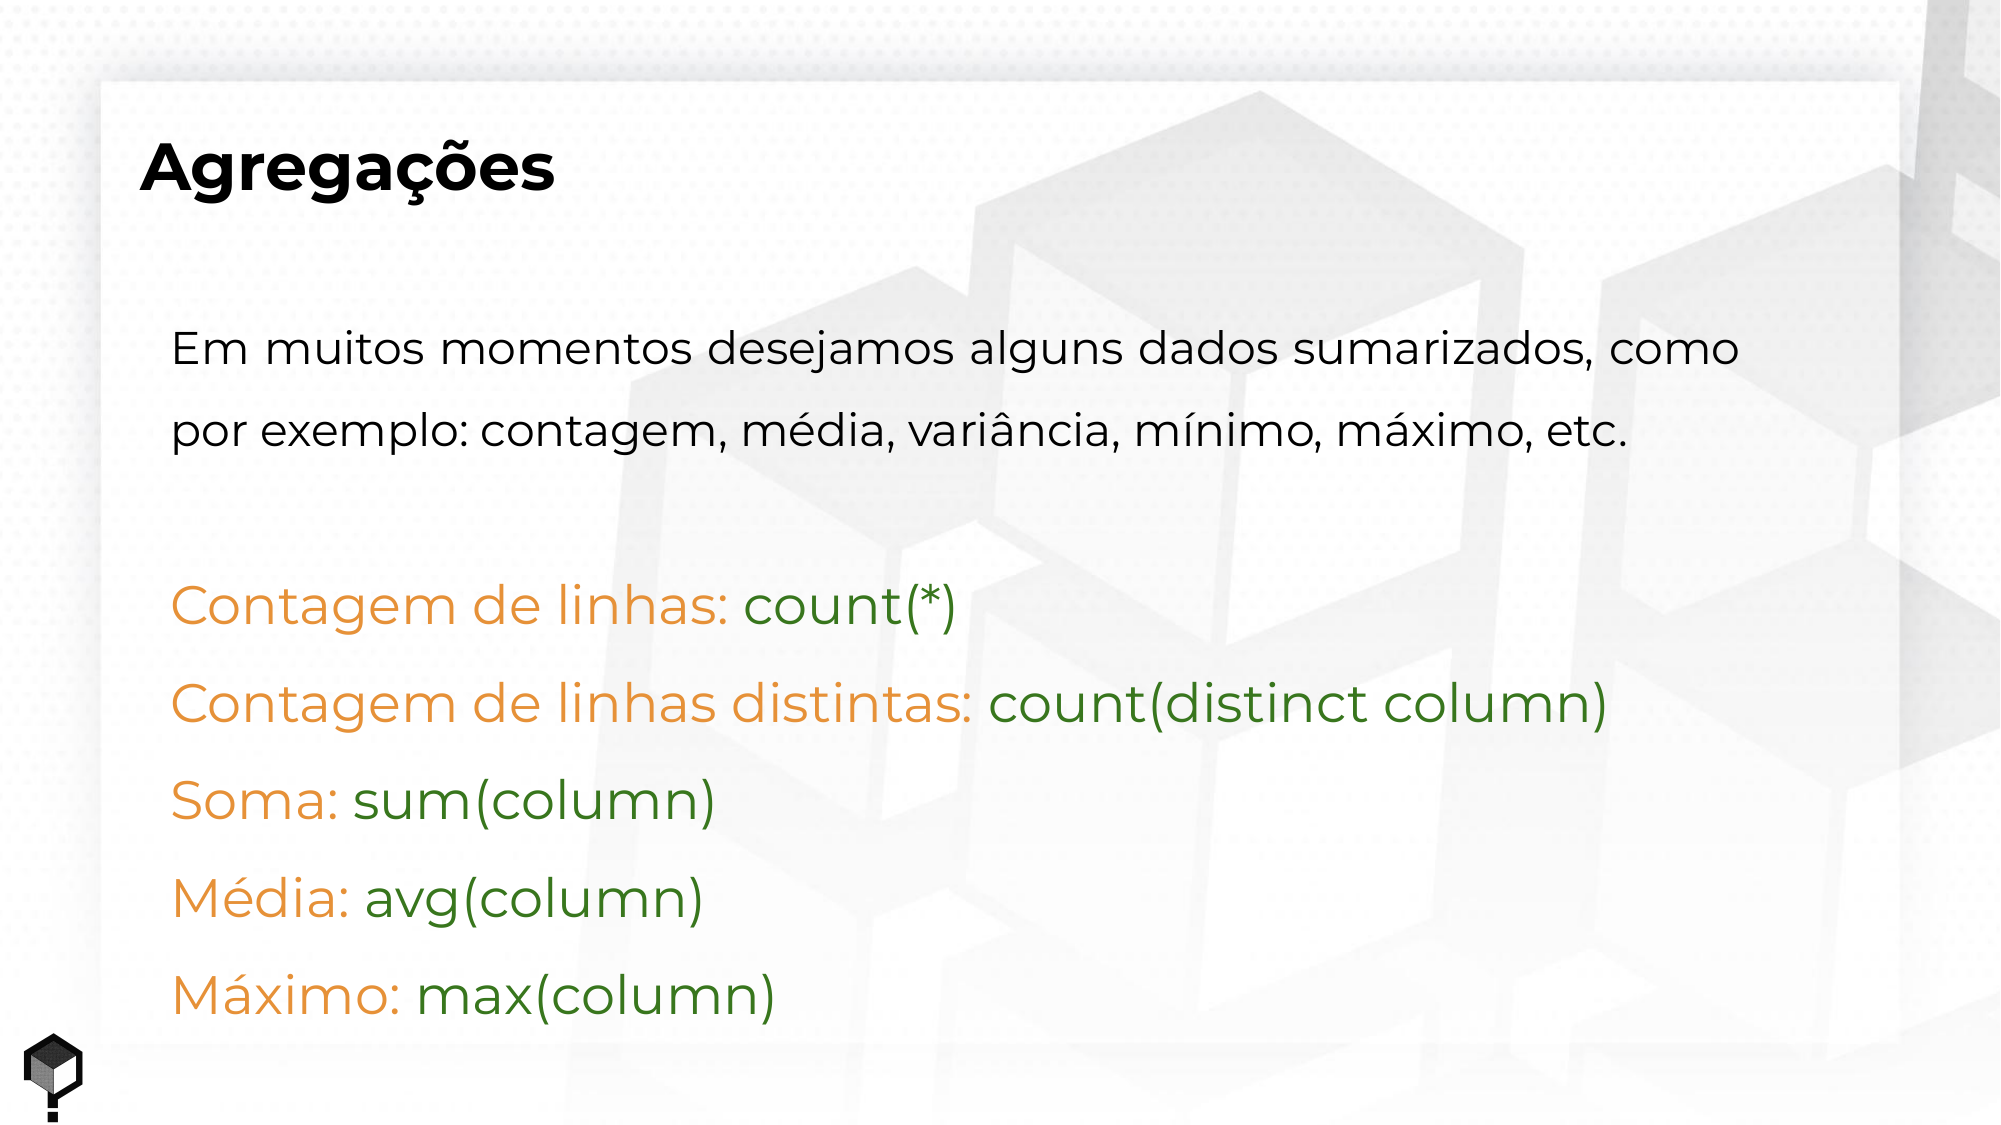

Agregações
Em muitos momentos desejamos alguns dados sumarizados, como por exemplo: contagem, média, variância, mínimo, máximo, etc.
Contagem de linhas: count(*)
Contagem de linhas distintas: count(distinct column)
Soma: sum(column)
Média: avg(column)
Máximo: max(column)